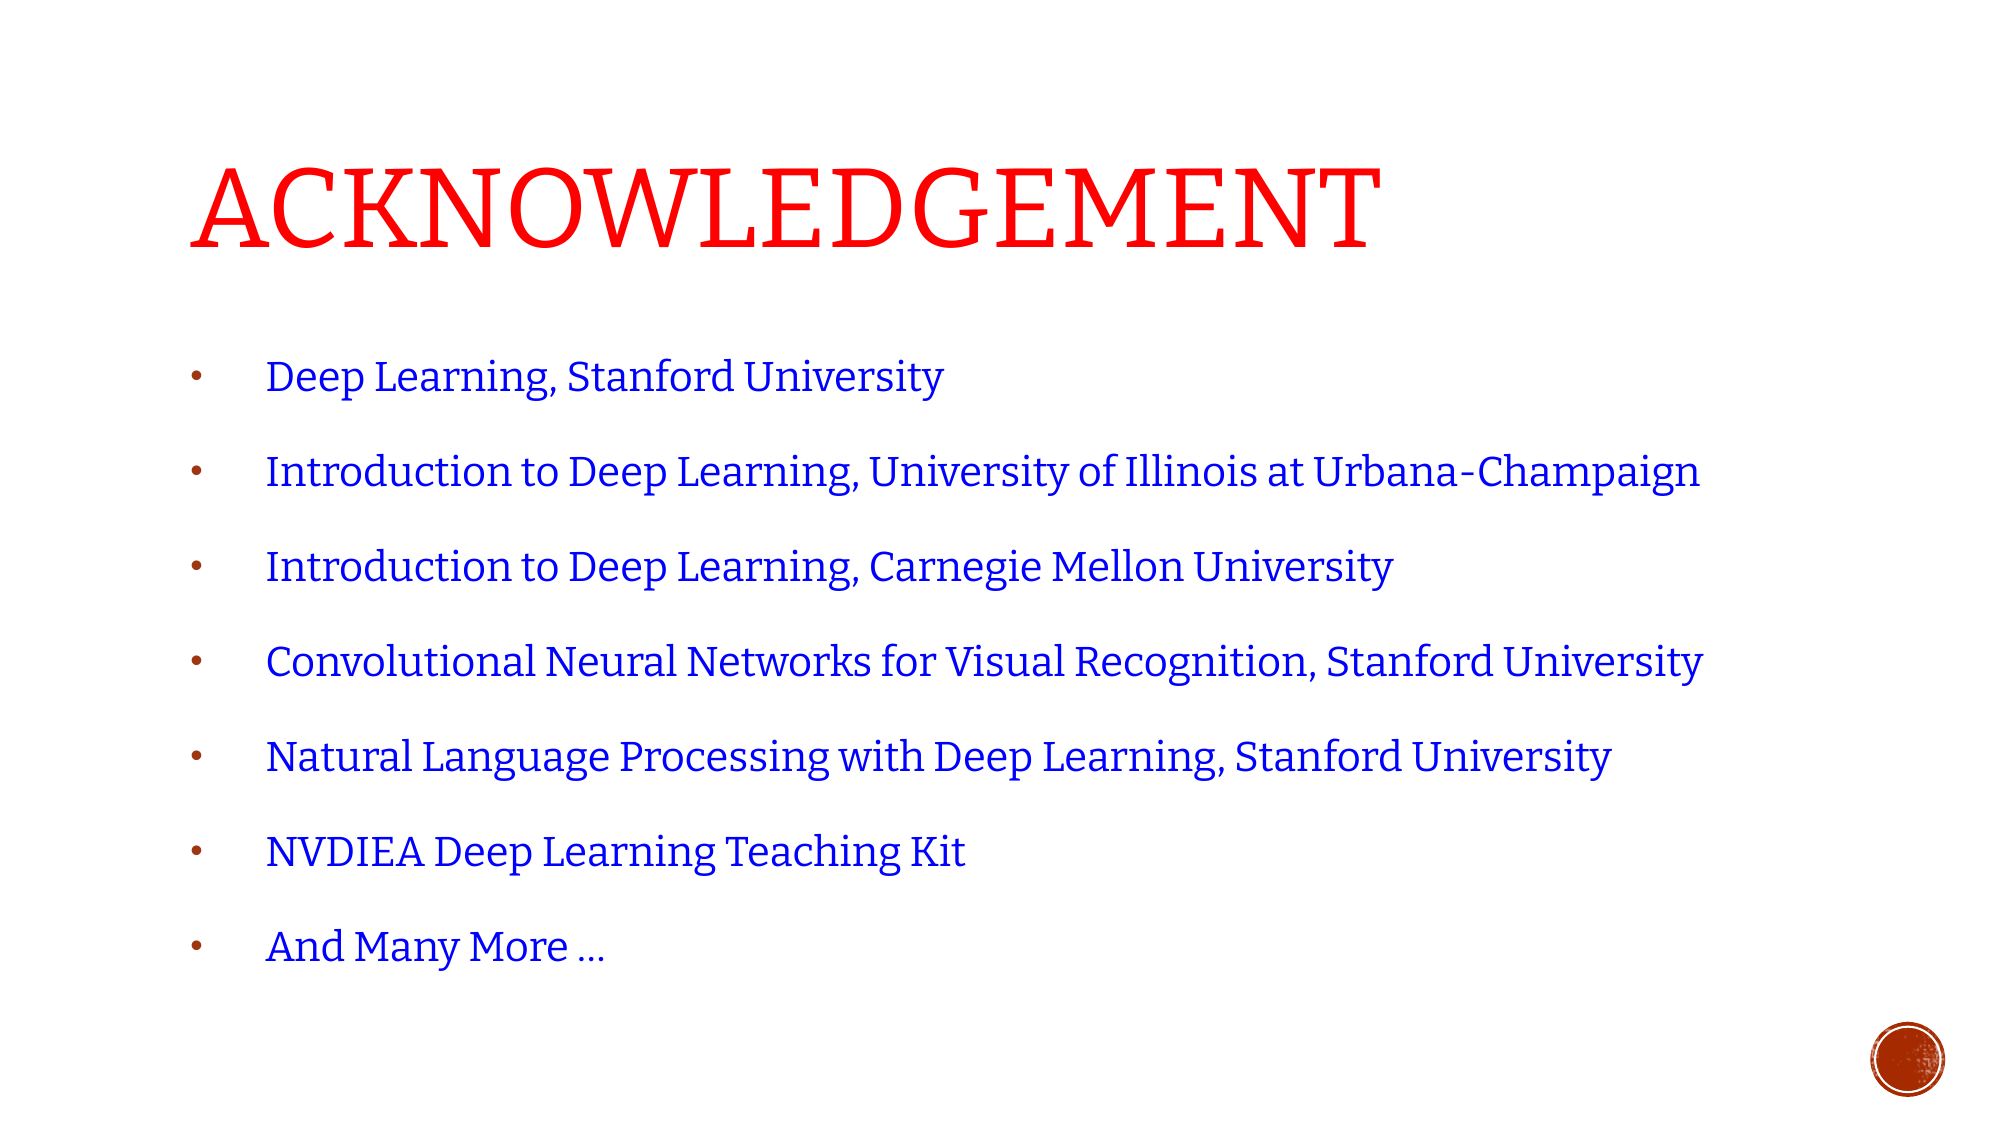

# Acknowledgement
Deep Learning, Stanford University
Introduction to Deep Learning, University of Illinois at Urbana-Champaign
Introduction to Deep Learning, Carnegie Mellon University
Convolutional Neural Networks for Visual Recognition, Stanford University
Natural Language Processing with Deep Learning, Stanford University
NVDIEA Deep Learning Teaching Kit
And Many More …